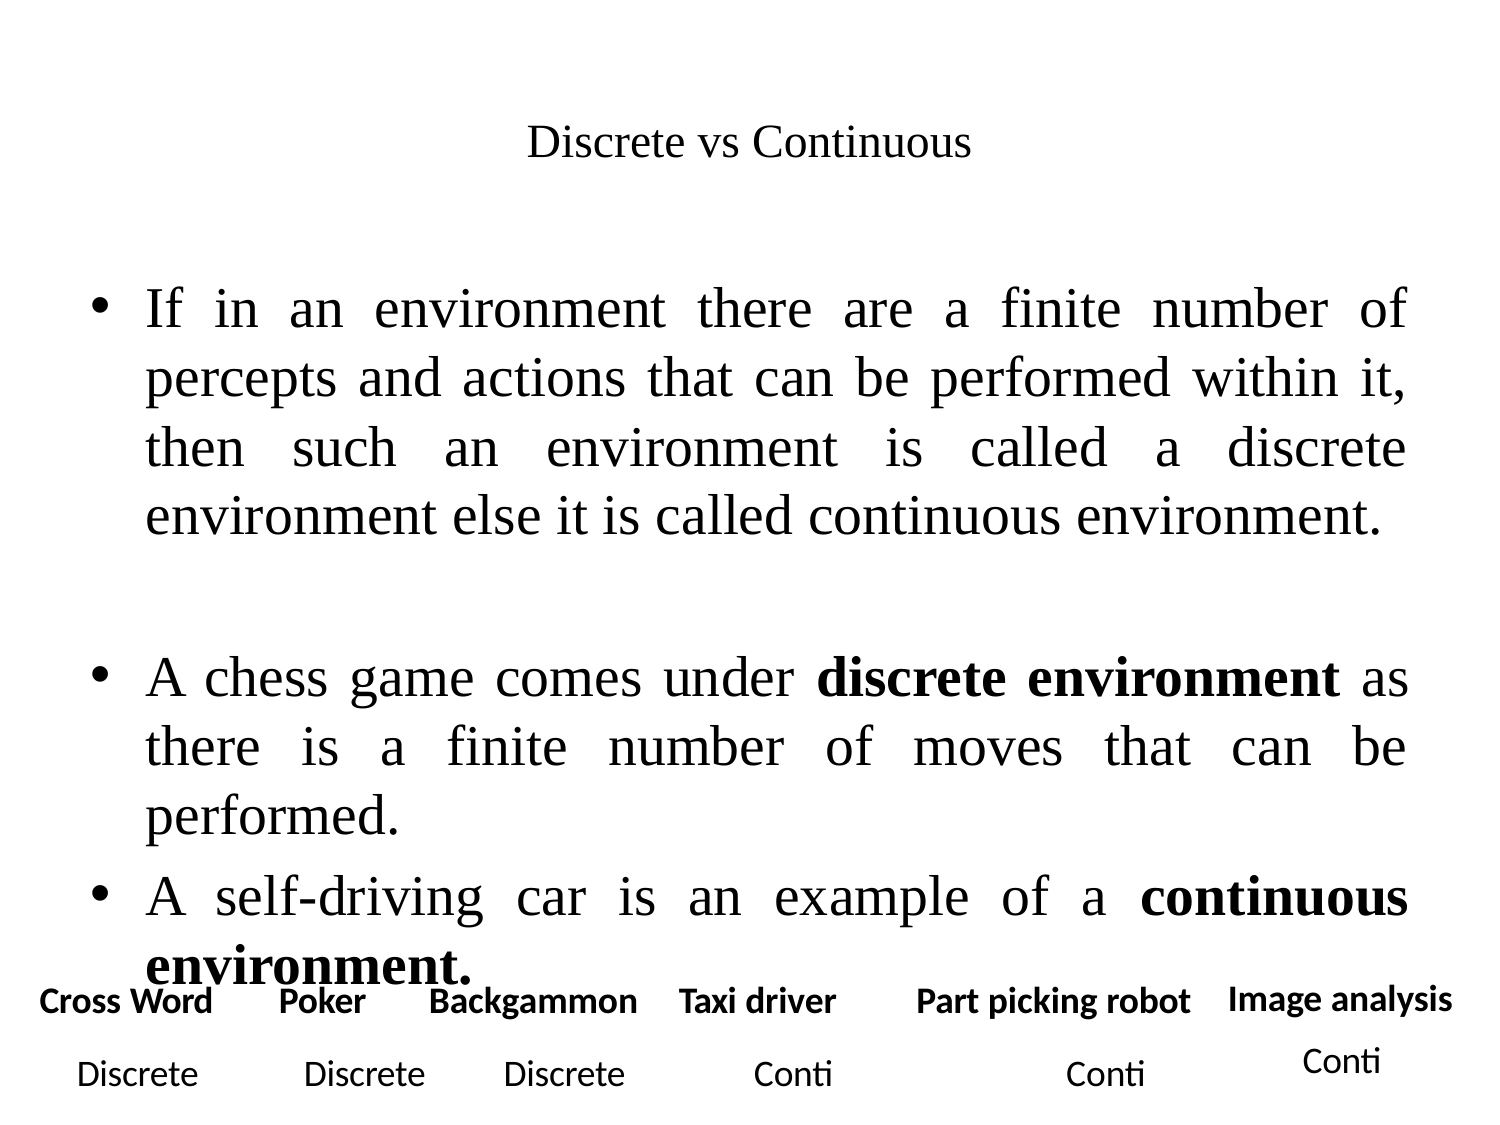

# Discrete vs Continuous
If in an environment there are a finite number of percepts and actions that can be performed within it, then such an environment is called a discrete environment else it is called continuous environment.

A chess game comes under discrete environment as there is a finite number of moves that can be performed.
A self-driving car is an example of a continuous environment.

Image analysis
Conti
Cross Word	Poker	Backgammon	Taxi driver	Part picking robot
Discrete	Discrete	Discrete	Conti	Conti